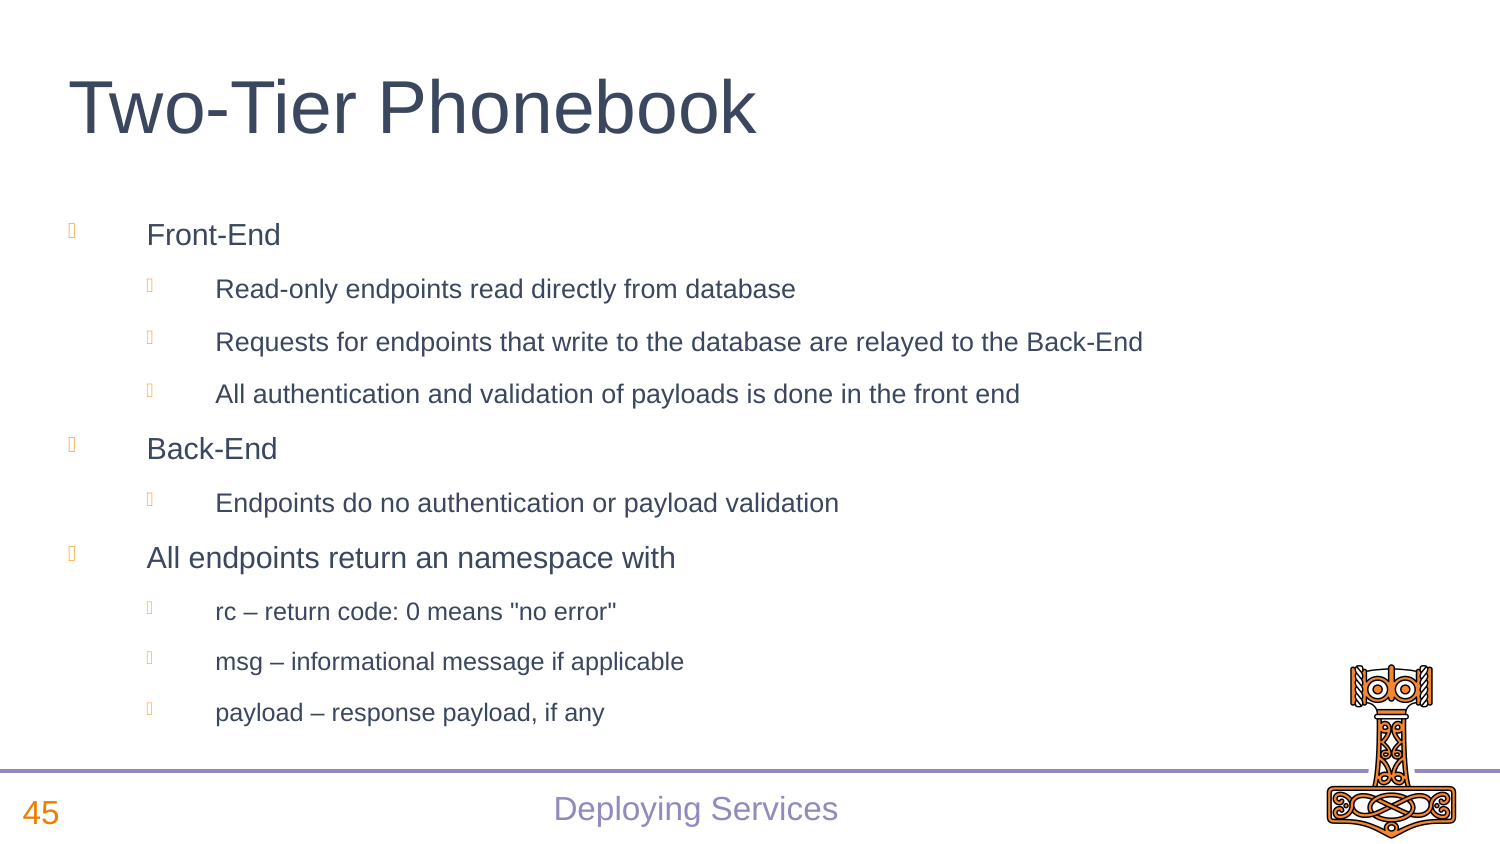

# Two-Tier Phonebook
Front-End
Read-only endpoints read directly from database
Requests for endpoints that write to the database are relayed to the Back-End
All authentication and validation of payloads is done in the front end
Back-End
Endpoints do no authentication or payload validation
All endpoints return an namespace with
rc – return code: 0 means "no error"
msg – informational message if applicable
payload – response payload, if any